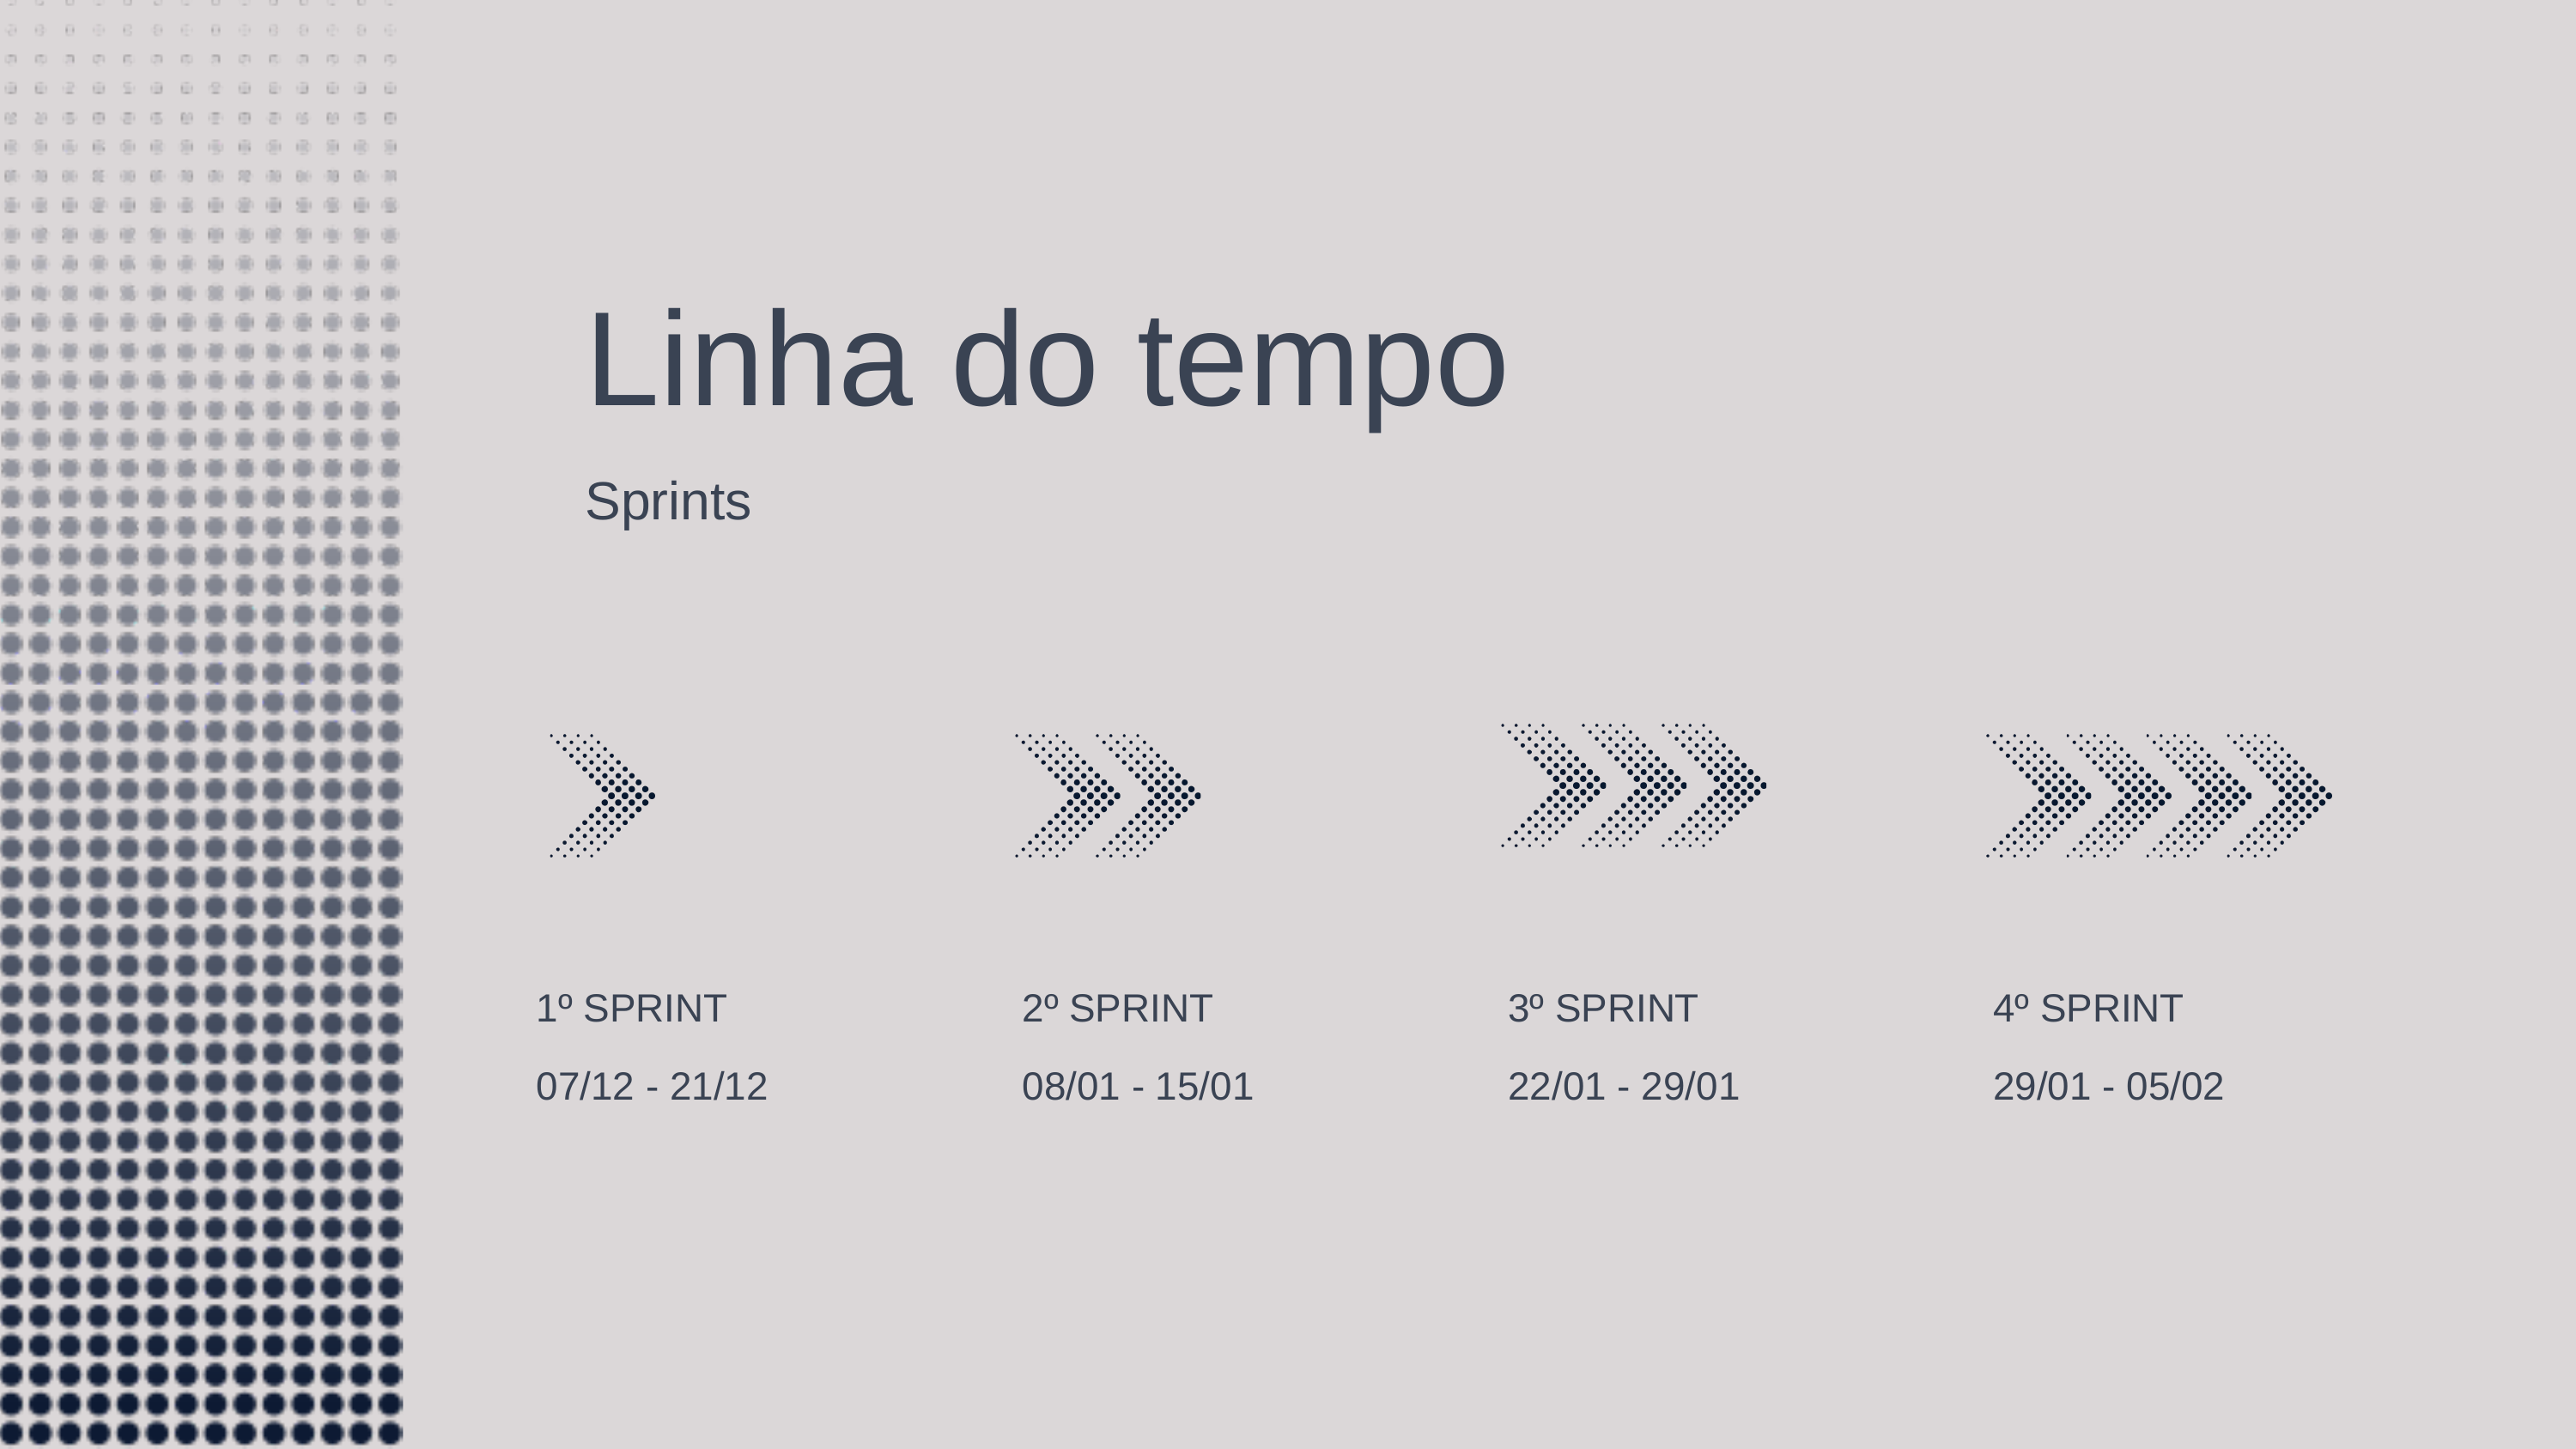

Linha do tempo
Sprints

1º SPRINT
2º SPRINT
3º SPRINT
4º SPRINT
07/12 - 21/12
08/01 - 15/01
22/01 - 29/01
29/01 - 05/02